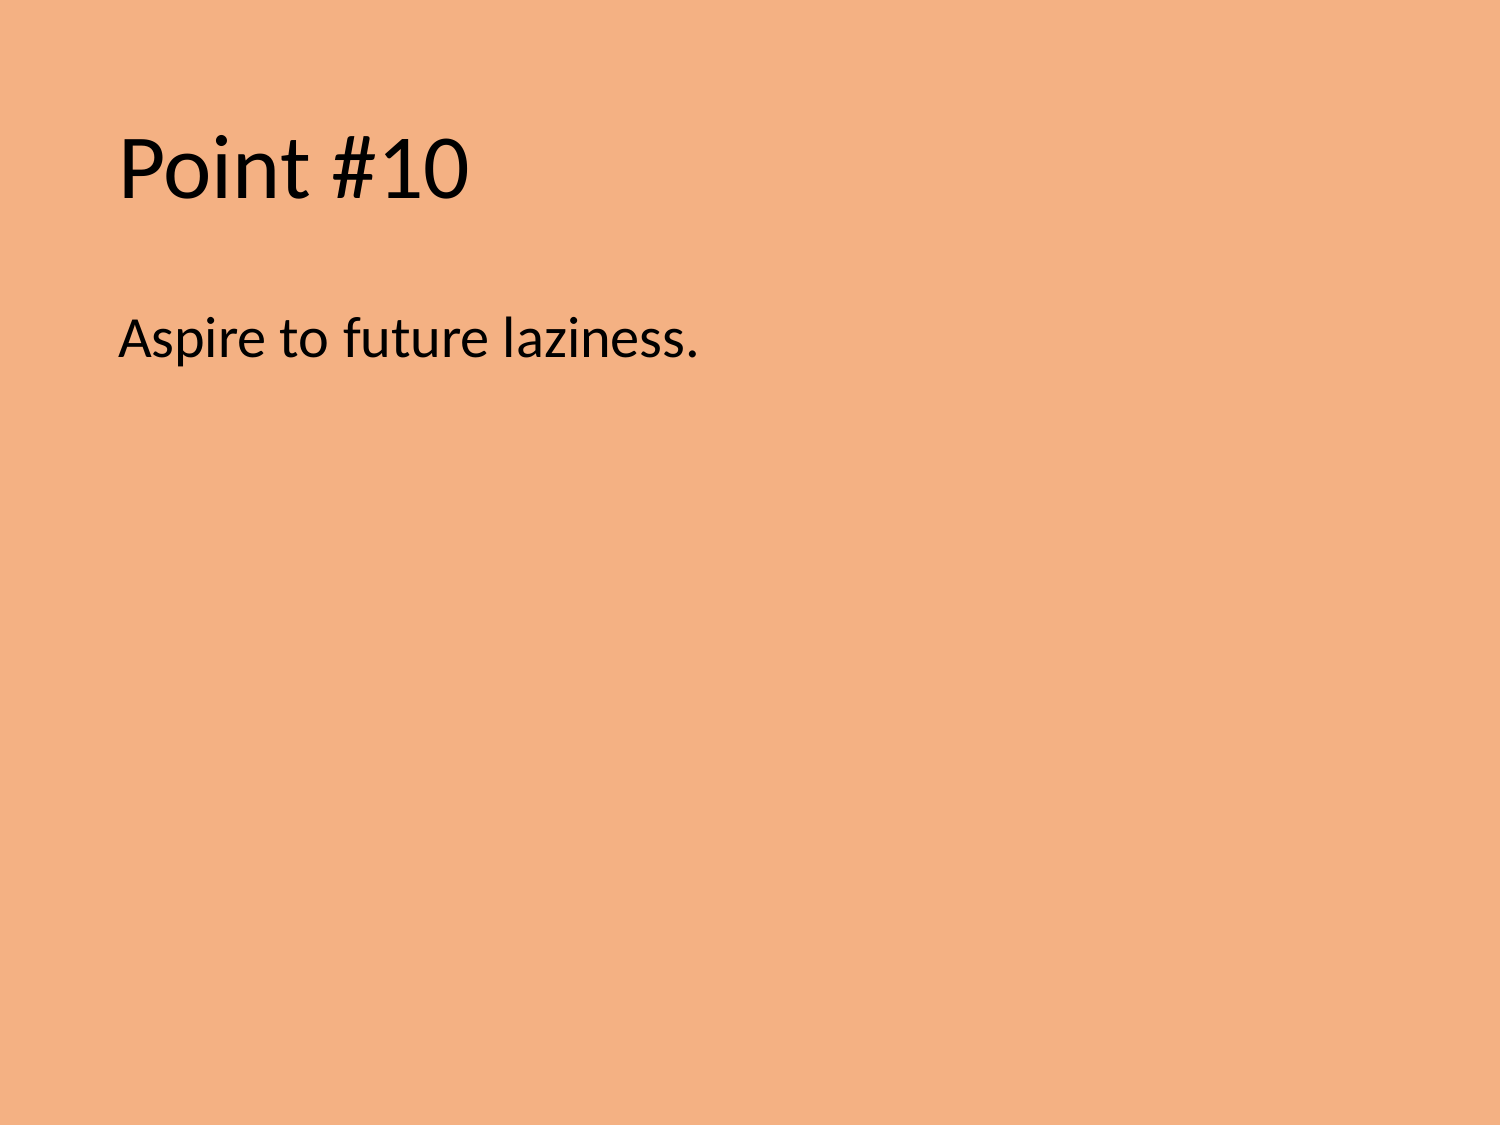

# Point #10
Aspire to future laziness.